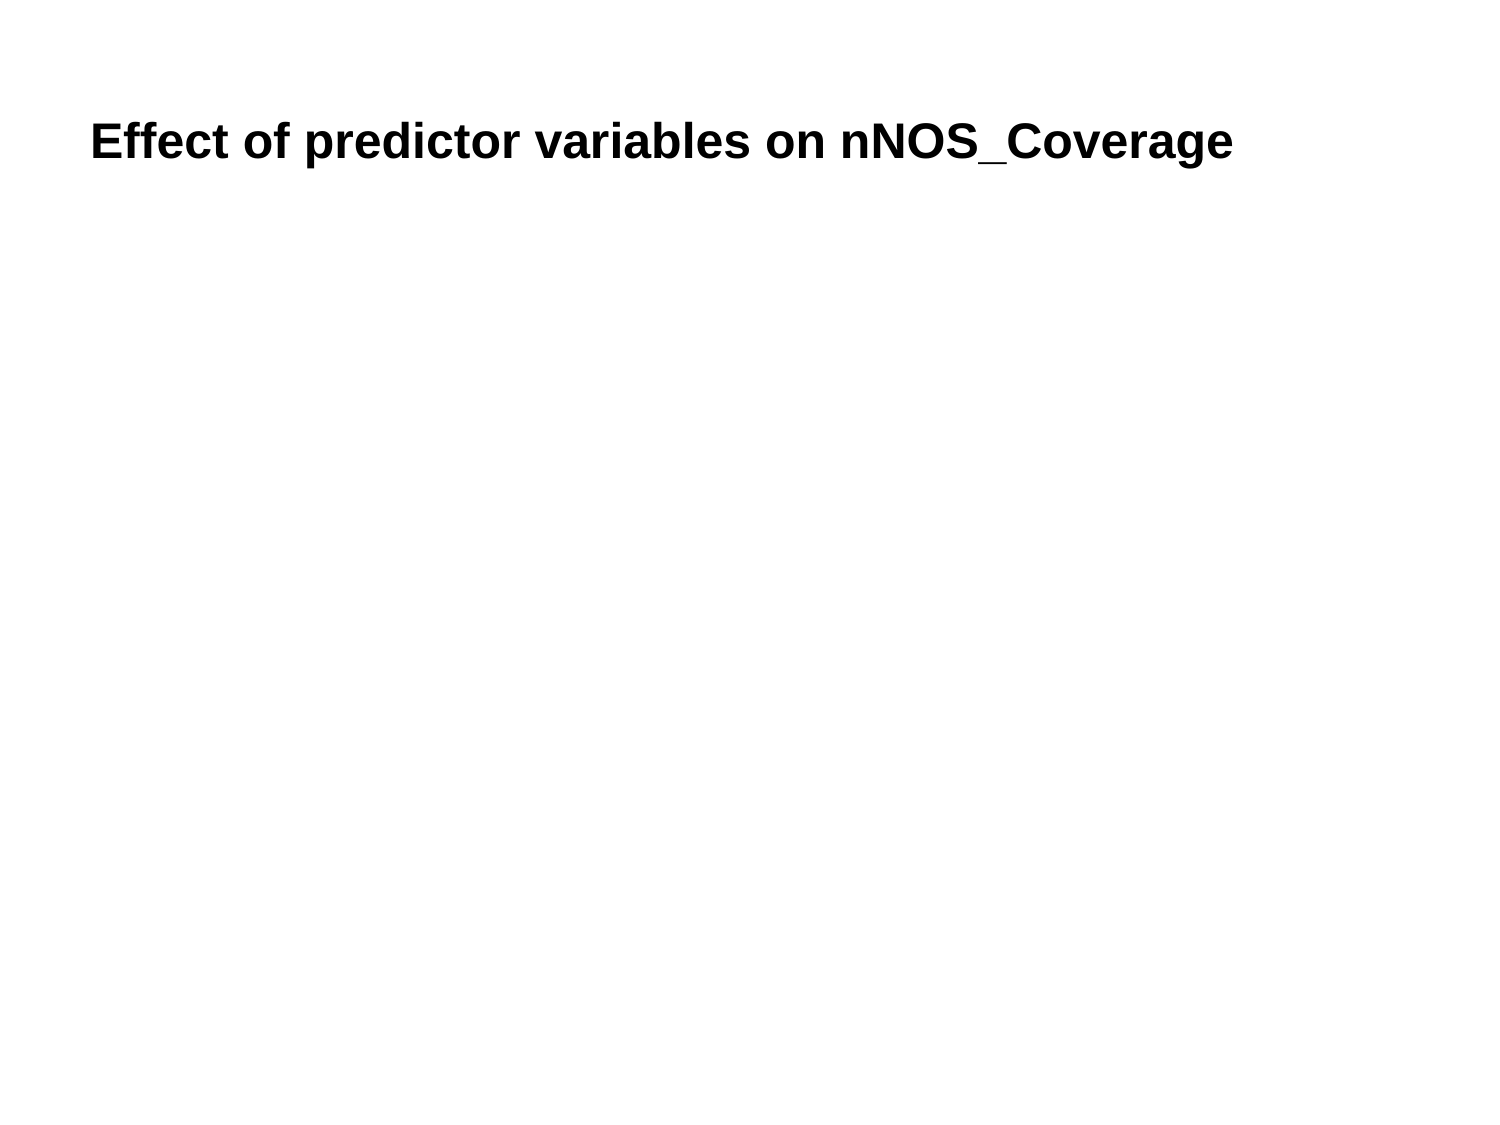

# Effect of predictor variables on nNOS_Coverage